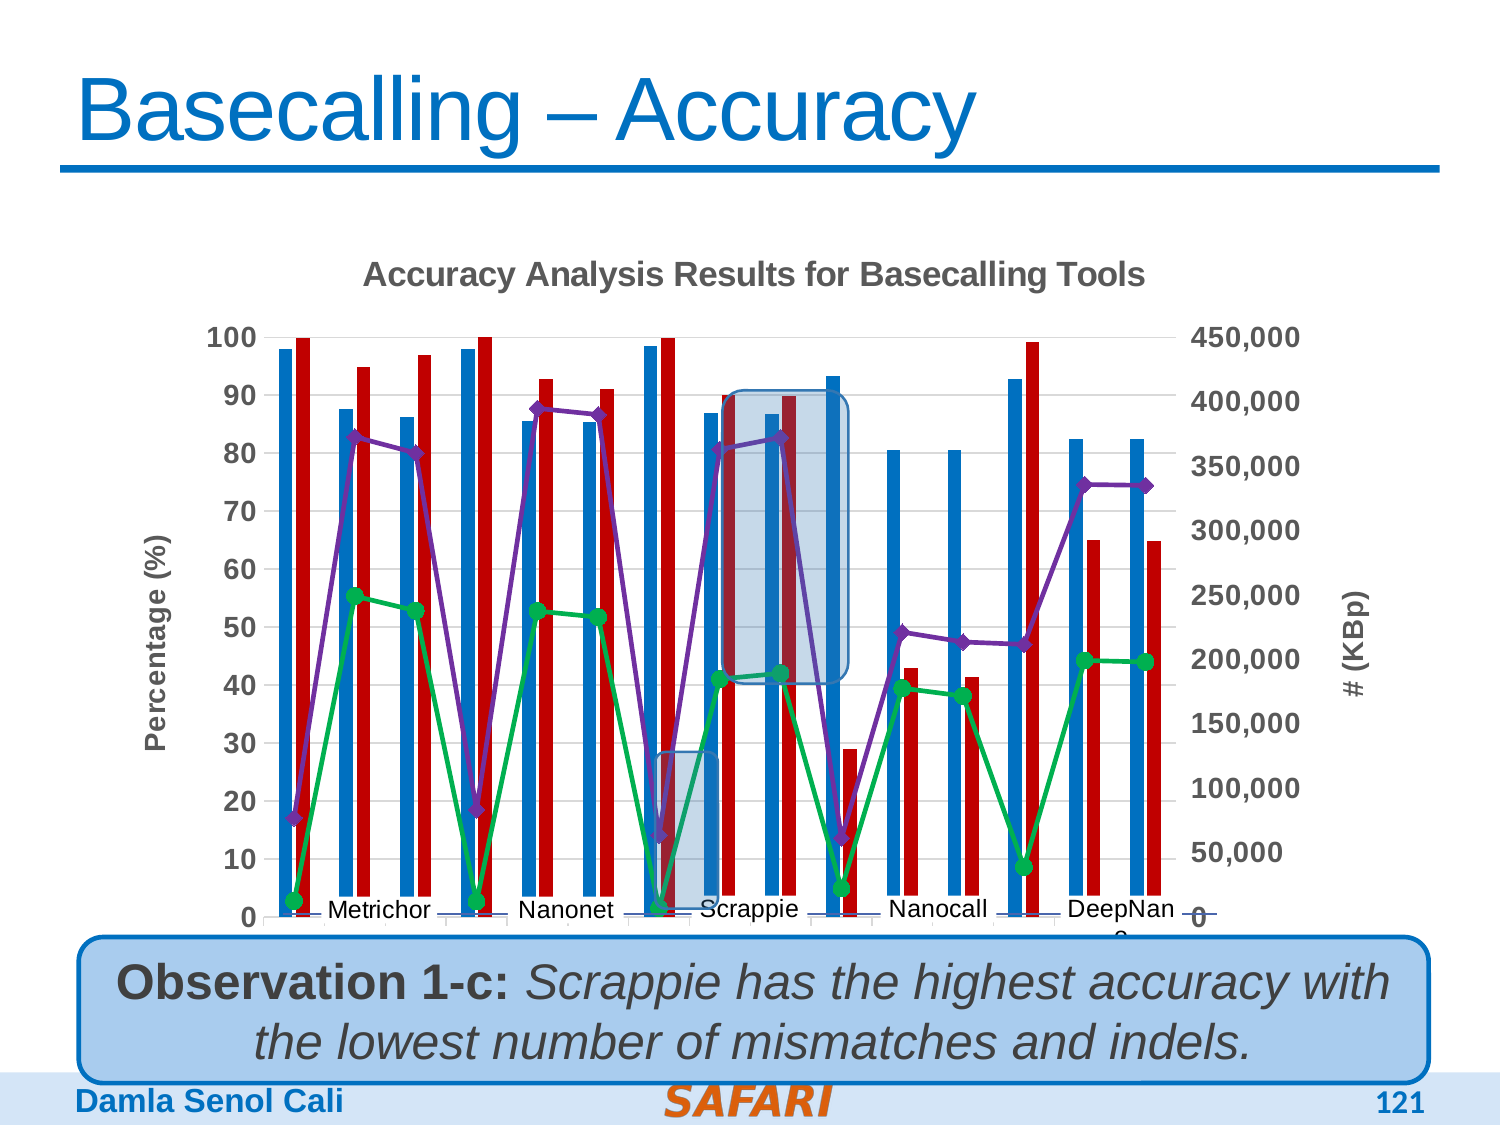

# Basecalling – Accuracy

### Chart: Accuracy Analysis Results for Basecalling Tools

| Category |  |  |  |  |
|---|---|---|---|---|
| PL.A | 98.05 | 99.92 | 12378.0 | 76990.0 |
| PL.B | 87.71 | 94.85 | 249096.0 | 372704.0 |
| PL.C | 86.22 | 96.95 | 237747.0 | 360199.0 |
| PL.A | 97.92 | 99.97 | 11971.0 | 83248.0 |
| PL.B | 85.5 | 92.76 | 237518.0 | 394852.0 |
| PL.C | 85.36 | 91.16 | 232748.0 | 389968.0 |
| PL.A | 98.46 | 99.9 | 6777.0 | 63597.0 |
| PL.B | 86.94 | 90.04 | 184669.0 | 363025.0 |
| PL.C | 86.78 | 89.86 | 189192.0 | 372245.0 |
| PL.A | 93.33 | 28.93 | 21985.0 | 61217.0 |
| PL.B | 80.52 | 42.92 | 177589.0 | 221092.0 |
| PL.C | 80.51 | 41.32 | 171455.0 | 213435.0 |
| PL.A | 92.75 | 99.16 | 38803.0 | 211551.0 |
| PL.B | 82.38 | 65.0 | 199122.0 | 335761.0 |
| PL.C | 82.39 | 64.92 | 197914.0 | 335064.0 |

Observation 1-c: Scrappie has the highest accuracy with the lowest number of mismatches and indels.
121